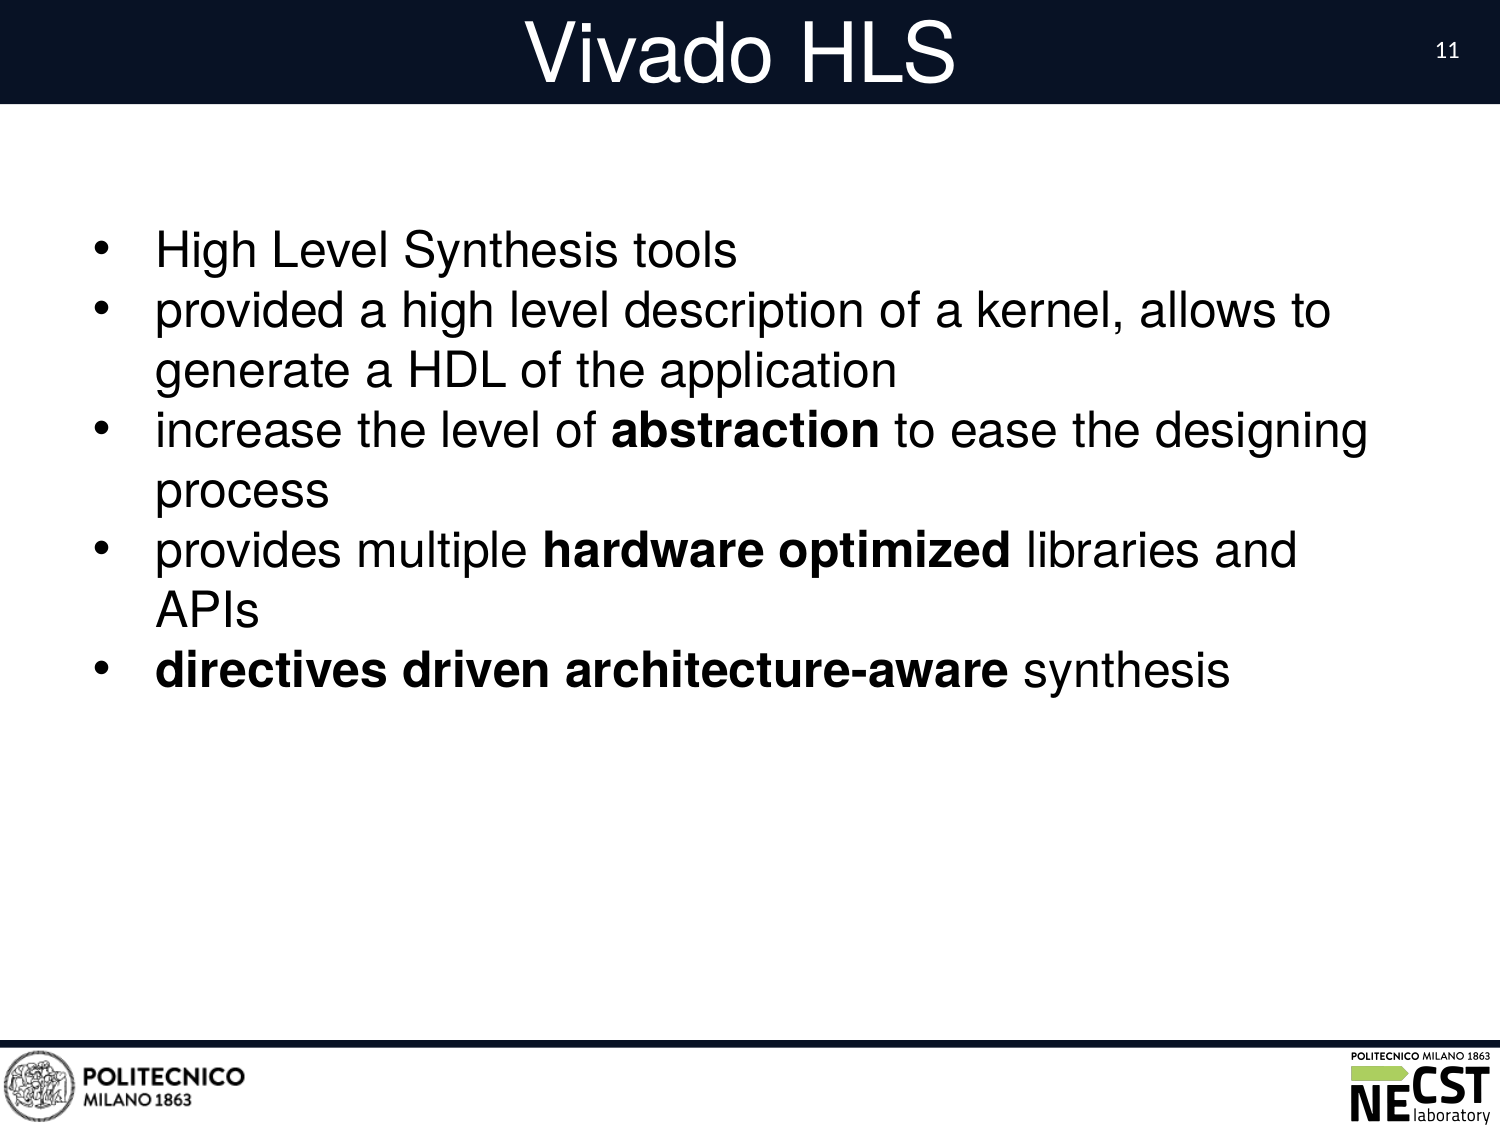

# Vivado HLS
11

High Level Synthesis tools
provided a high level description of a kernel, allows to generate a HDL of the application
increase the level of abstraction to ease the designing process
provides multiple hardware optimized libraries and APIs
directives driven architecture-aware synthesis